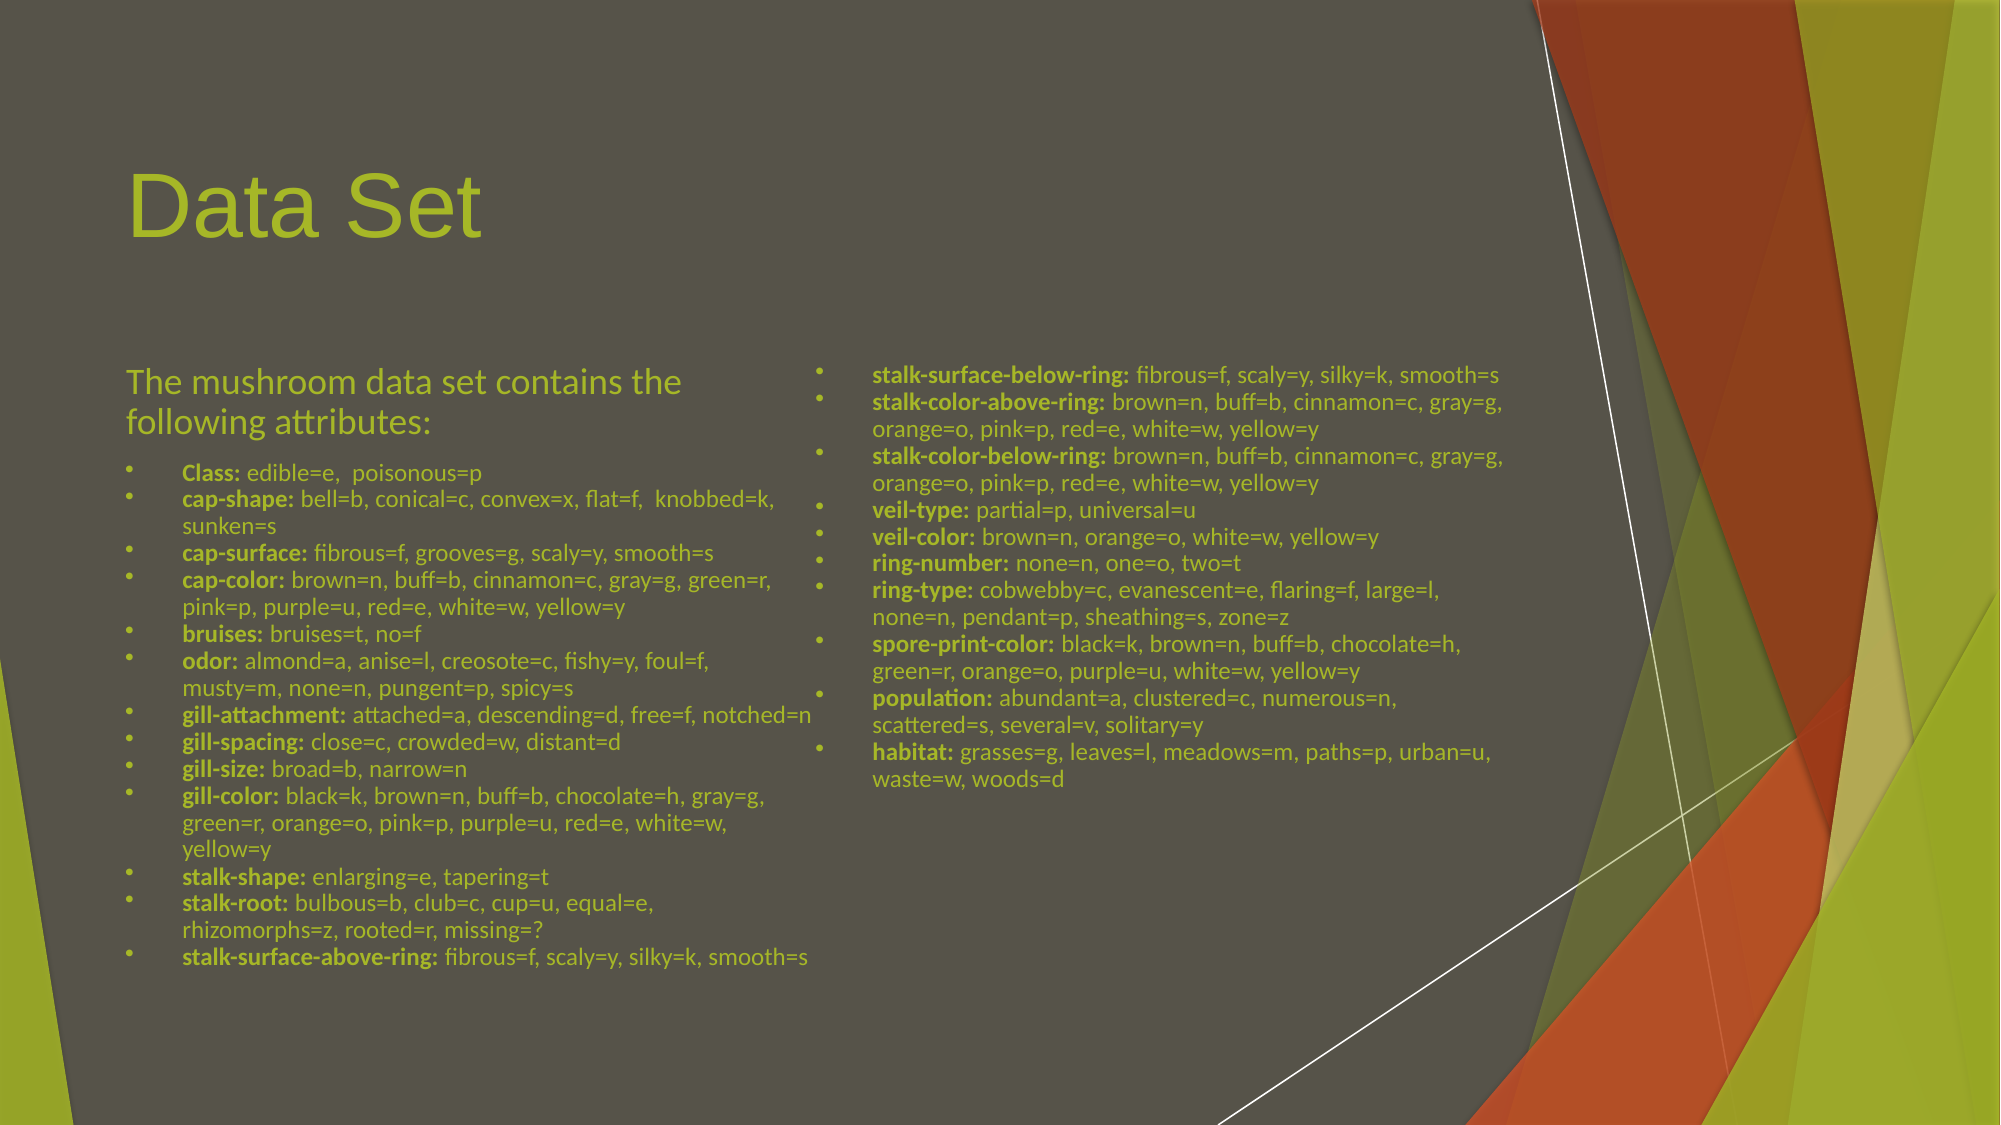

# Data Set
The mushroom data set contains the following attributes:
Class: edible=e,  poisonous=p
cap-shape: bell=b, conical=c, convex=x, flat=f,  knobbed=k, sunken=s
cap-surface: fibrous=f, grooves=g, scaly=y, smooth=s
cap-color: brown=n, buff=b, cinnamon=c, gray=g, green=r, pink=p, purple=u, red=e, white=w, yellow=y
bruises: bruises=t, no=f
odor: almond=a, anise=l, creosote=c, fishy=y, foul=f, musty=m, none=n, pungent=p, spicy=s
gill-attachment: attached=a, descending=d, free=f, notched=n
gill-spacing: close=c, crowded=w, distant=d
gill-size: broad=b, narrow=n
gill-color: black=k, brown=n, buff=b, chocolate=h, gray=g,   green=r, orange=o, pink=p, purple=u, red=e, white=w, yellow=y
stalk-shape: enlarging=e, tapering=t
stalk-root: bulbous=b, club=c, cup=u, equal=e, rhizomorphs=z, rooted=r, missing=?
stalk-surface-above-ring: fibrous=f, scaly=y, silky=k, smooth=s
stalk-surface-below-ring: fibrous=f, scaly=y, silky=k, smooth=s
stalk-color-above-ring: brown=n, buff=b, cinnamon=c, gray=g, orange=o, pink=p, red=e, white=w, yellow=y
stalk-color-below-ring: brown=n, buff=b, cinnamon=c, gray=g, orange=o, pink=p, red=e, white=w, yellow=y
veil-type: partial=p, universal=u
veil-color: brown=n, orange=o, white=w, yellow=y
ring-number: none=n, one=o, two=t
ring-type: cobwebby=c, evanescent=e, flaring=f, large=l, none=n, pendant=p, sheathing=s, zone=z
spore-print-color: black=k, brown=n, buff=b, chocolate=h, green=r, orange=o, purple=u, white=w, yellow=y
population: abundant=a, clustered=c, numerous=n, scattered=s, several=v, solitary=y
habitat: grasses=g, leaves=l, meadows=m, paths=p, urban=u, waste=w, woods=d